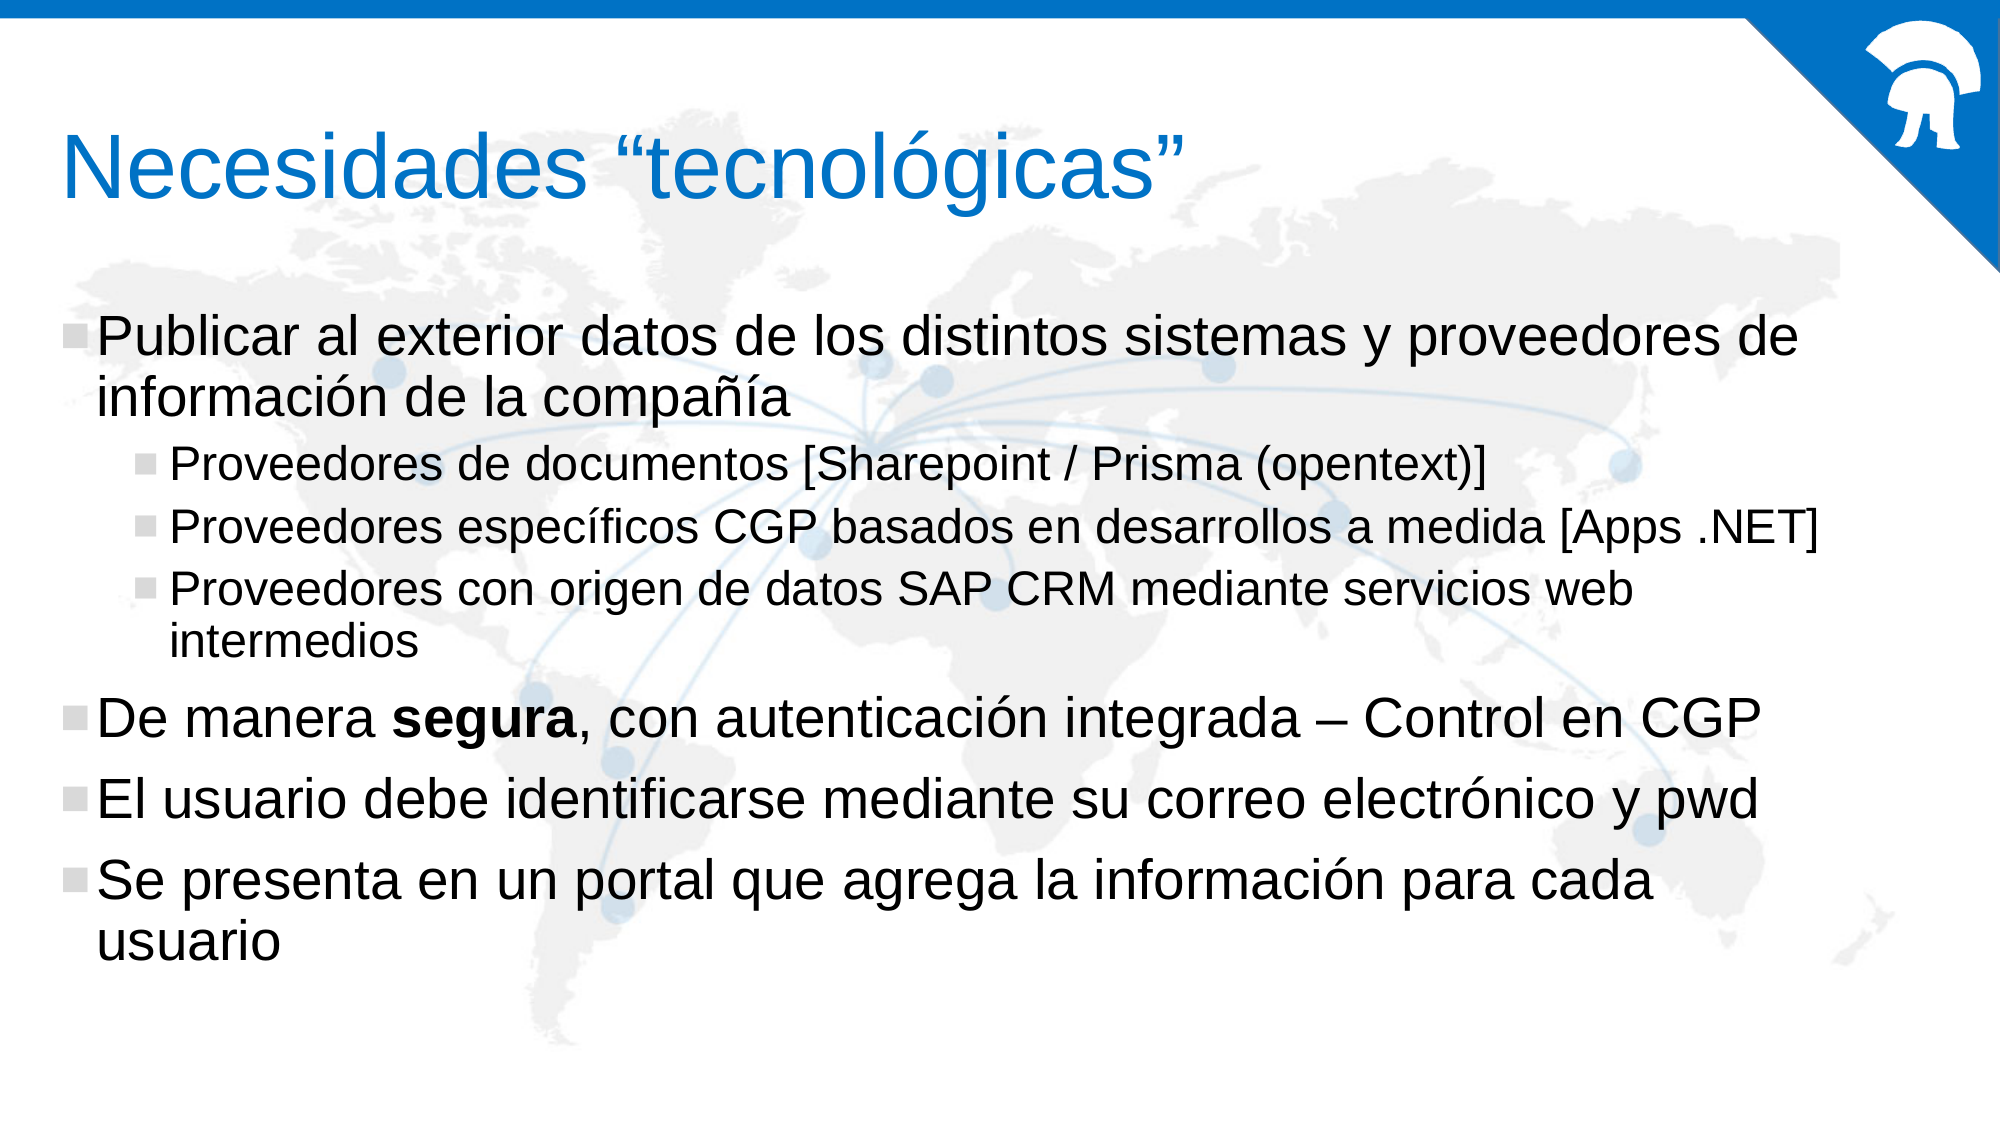

# Necesidades “tecnológicas”
Publicar al exterior datos de los distintos sistemas y proveedores de información de la compañía
Proveedores de documentos [Sharepoint / Prisma (opentext)]
Proveedores específicos CGP basados en desarrollos a medida [Apps .NET]
Proveedores con origen de datos SAP CRM mediante servicios web intermedios
De manera segura, con autenticación integrada – Control en CGP
El usuario debe identificarse mediante su correo electrónico y pwd
Se presenta en un portal que agrega la información para cada usuario